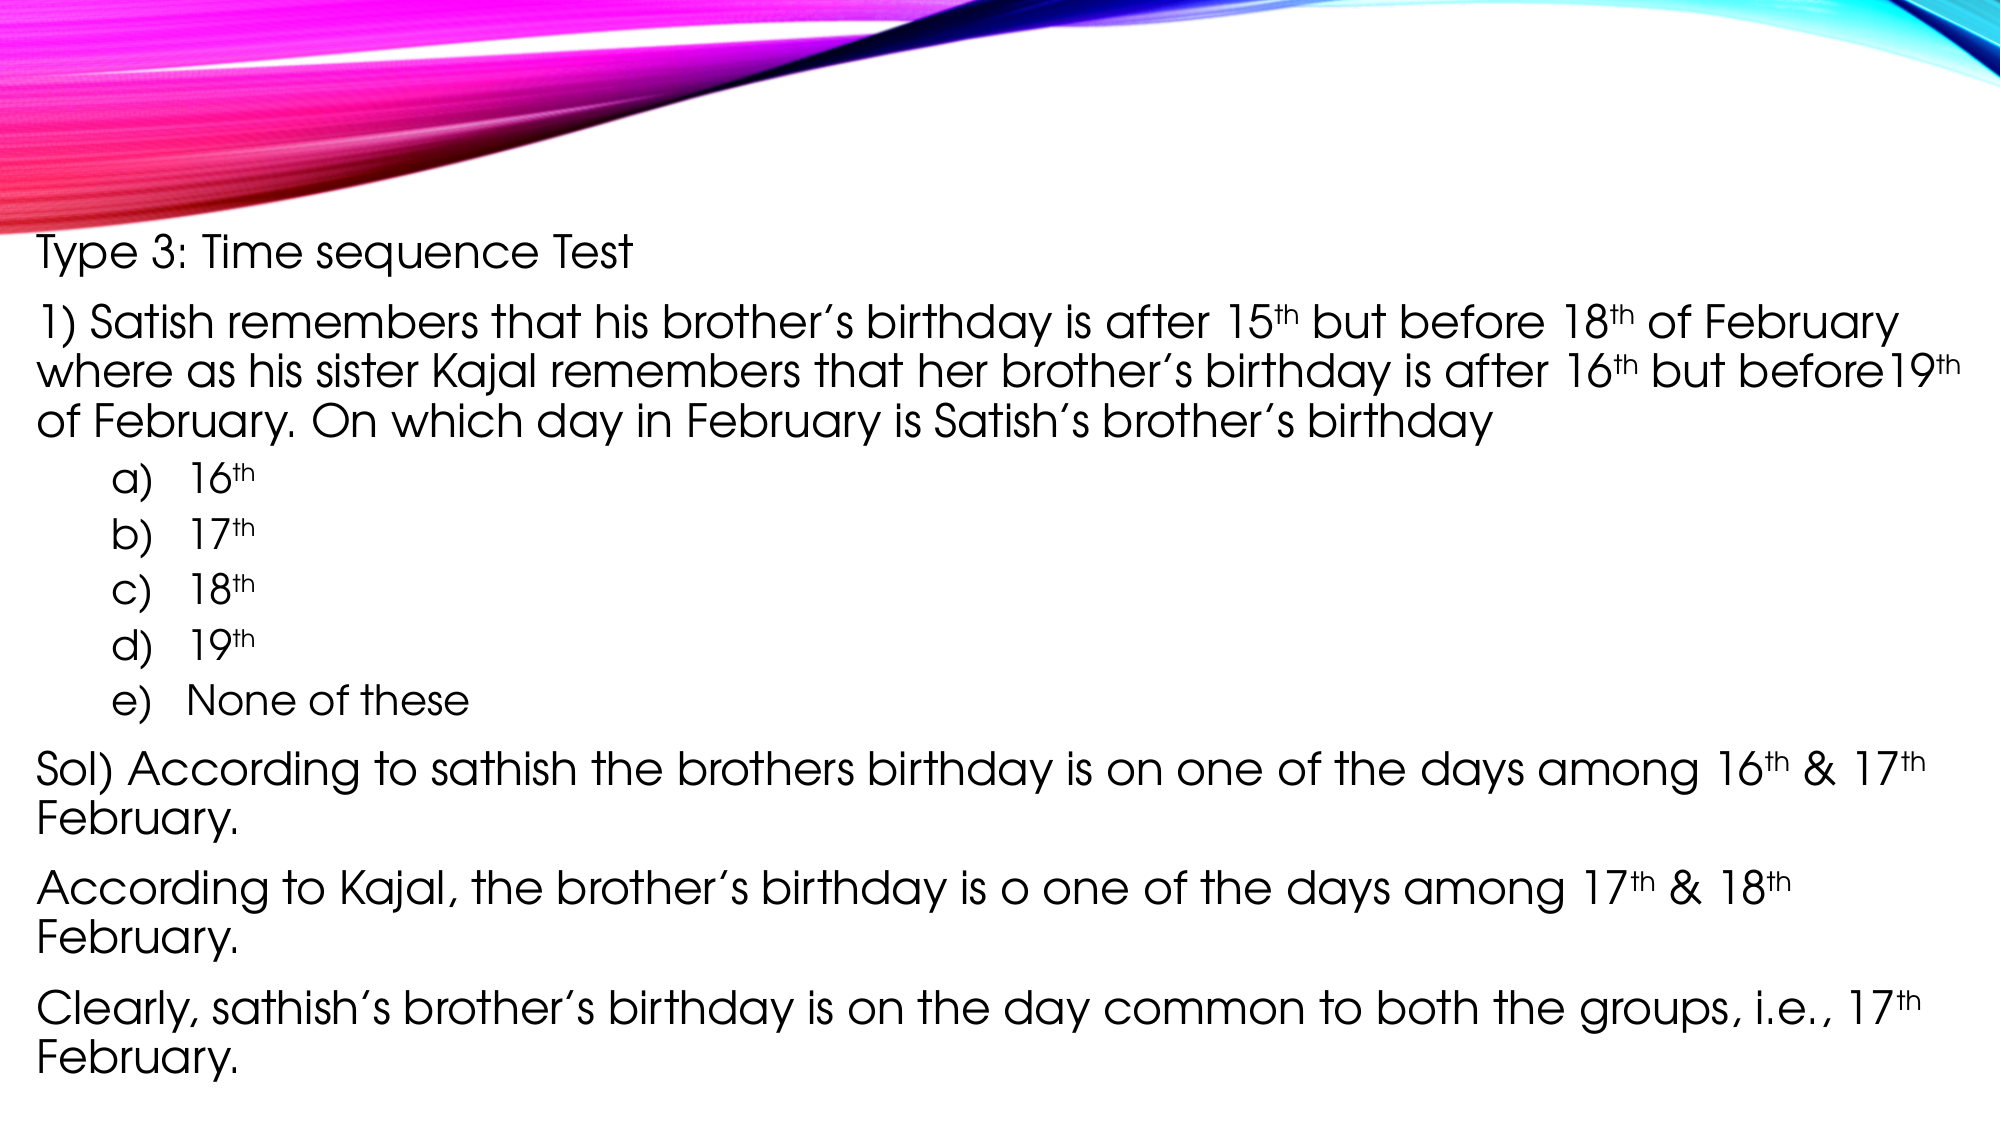

Type 3: Time sequence Test
1) Satish remembers that his brother’s birthday is after 15th but before 18th of February where as his sister Kajal remembers that her brother’s birthday is after 16th but before19th of February. On which day in February is Satish’s brother’s birthday
16th
17th
18th
19th
None of these
Sol) According to sathish the brothers birthday is on one of the days among 16th & 17th February.
According to Kajal, the brother’s birthday is o one of the days among 17th & 18th February.
Clearly, sathish’s brother’s birthday is on the day common to both the groups, i.e., 17th February.